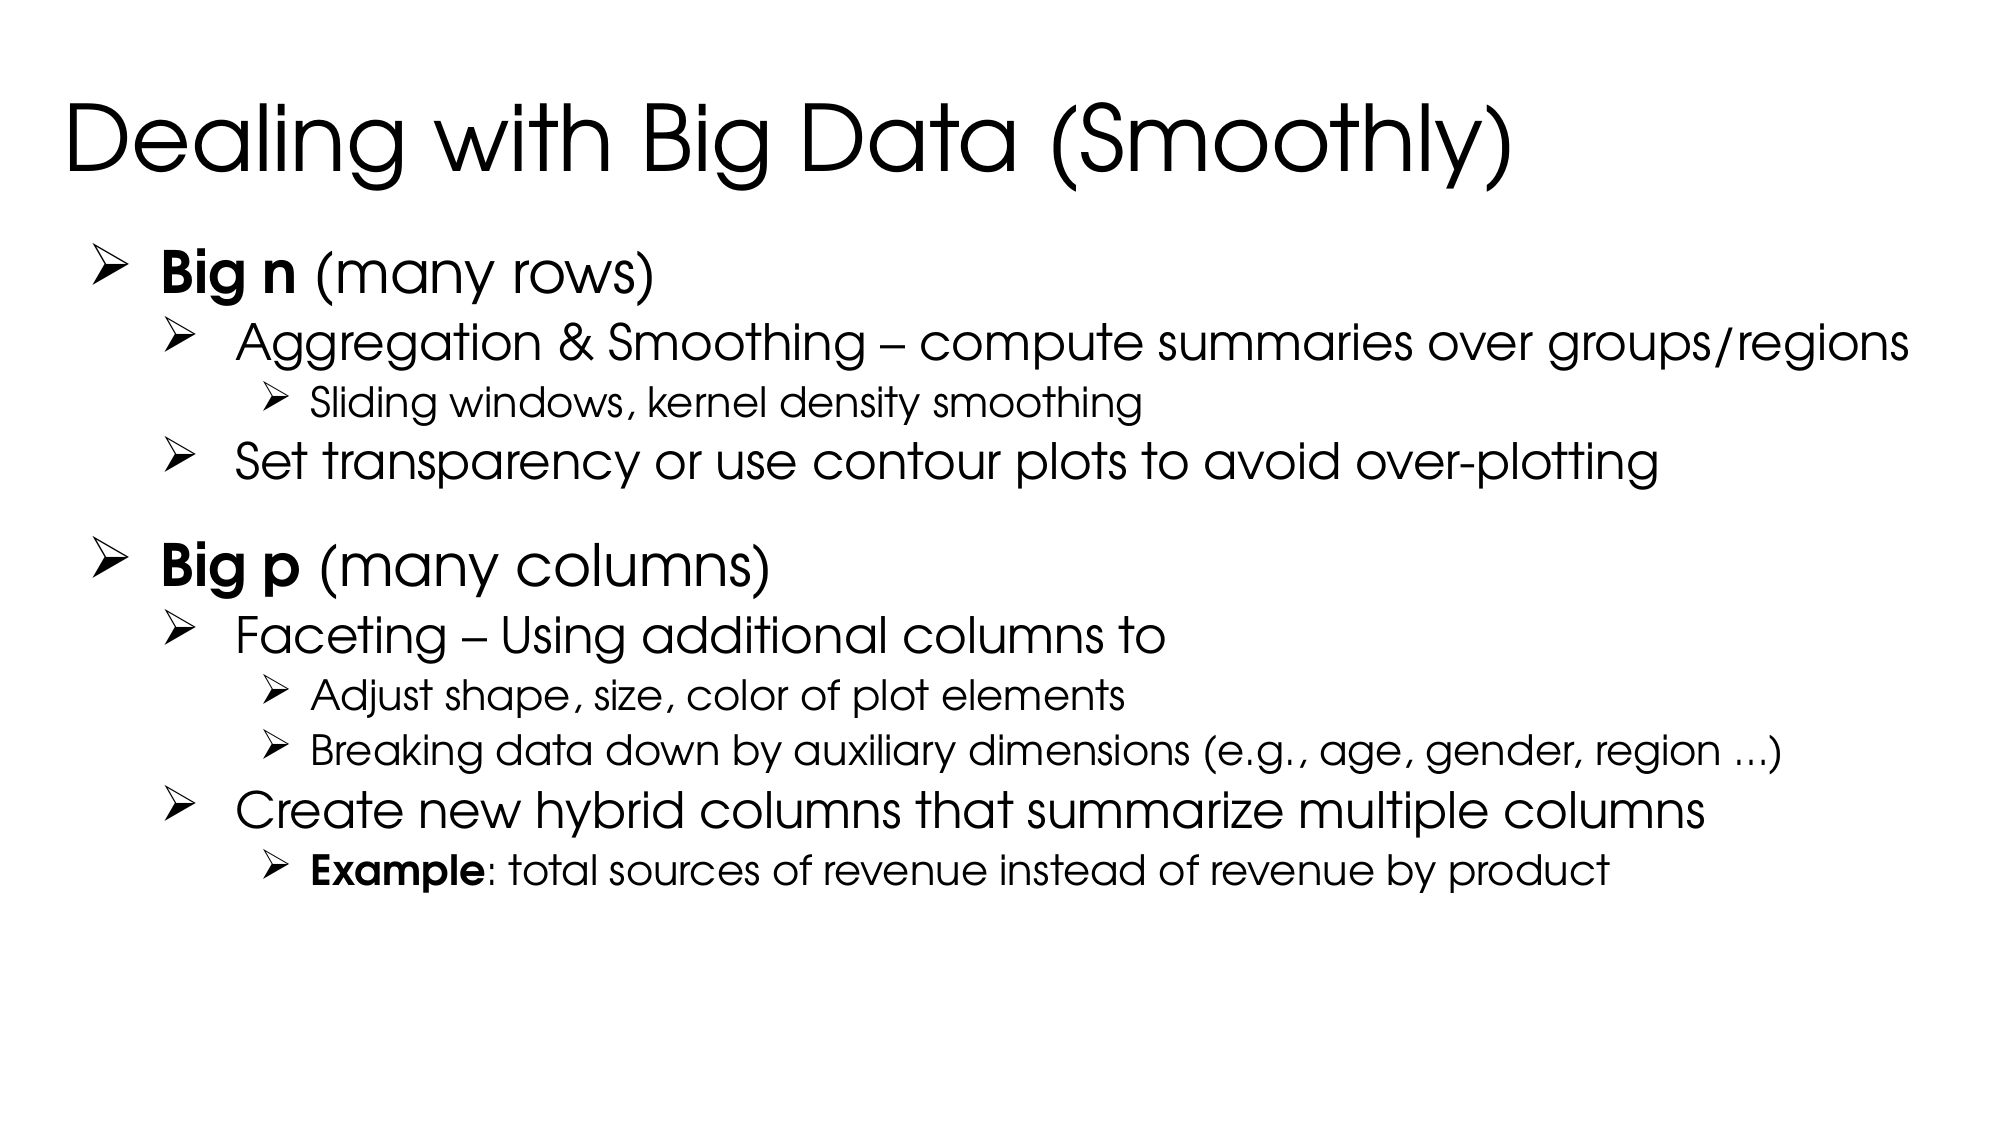

# Dealing with Big Data (Smoothly)
Big n (many rows)
Aggregation & Smoothing – compute summaries over groups/regions
Sliding windows, kernel density smoothing
Set transparency or use contour plots to avoid over-plotting
Big p (many columns)
Faceting – Using additional columns to
Adjust shape, size, color of plot elements
Breaking data down by auxiliary dimensions (e.g., age, gender, region …)
Create new hybrid columns that summarize multiple columns
Example: total sources of revenue instead of revenue by product